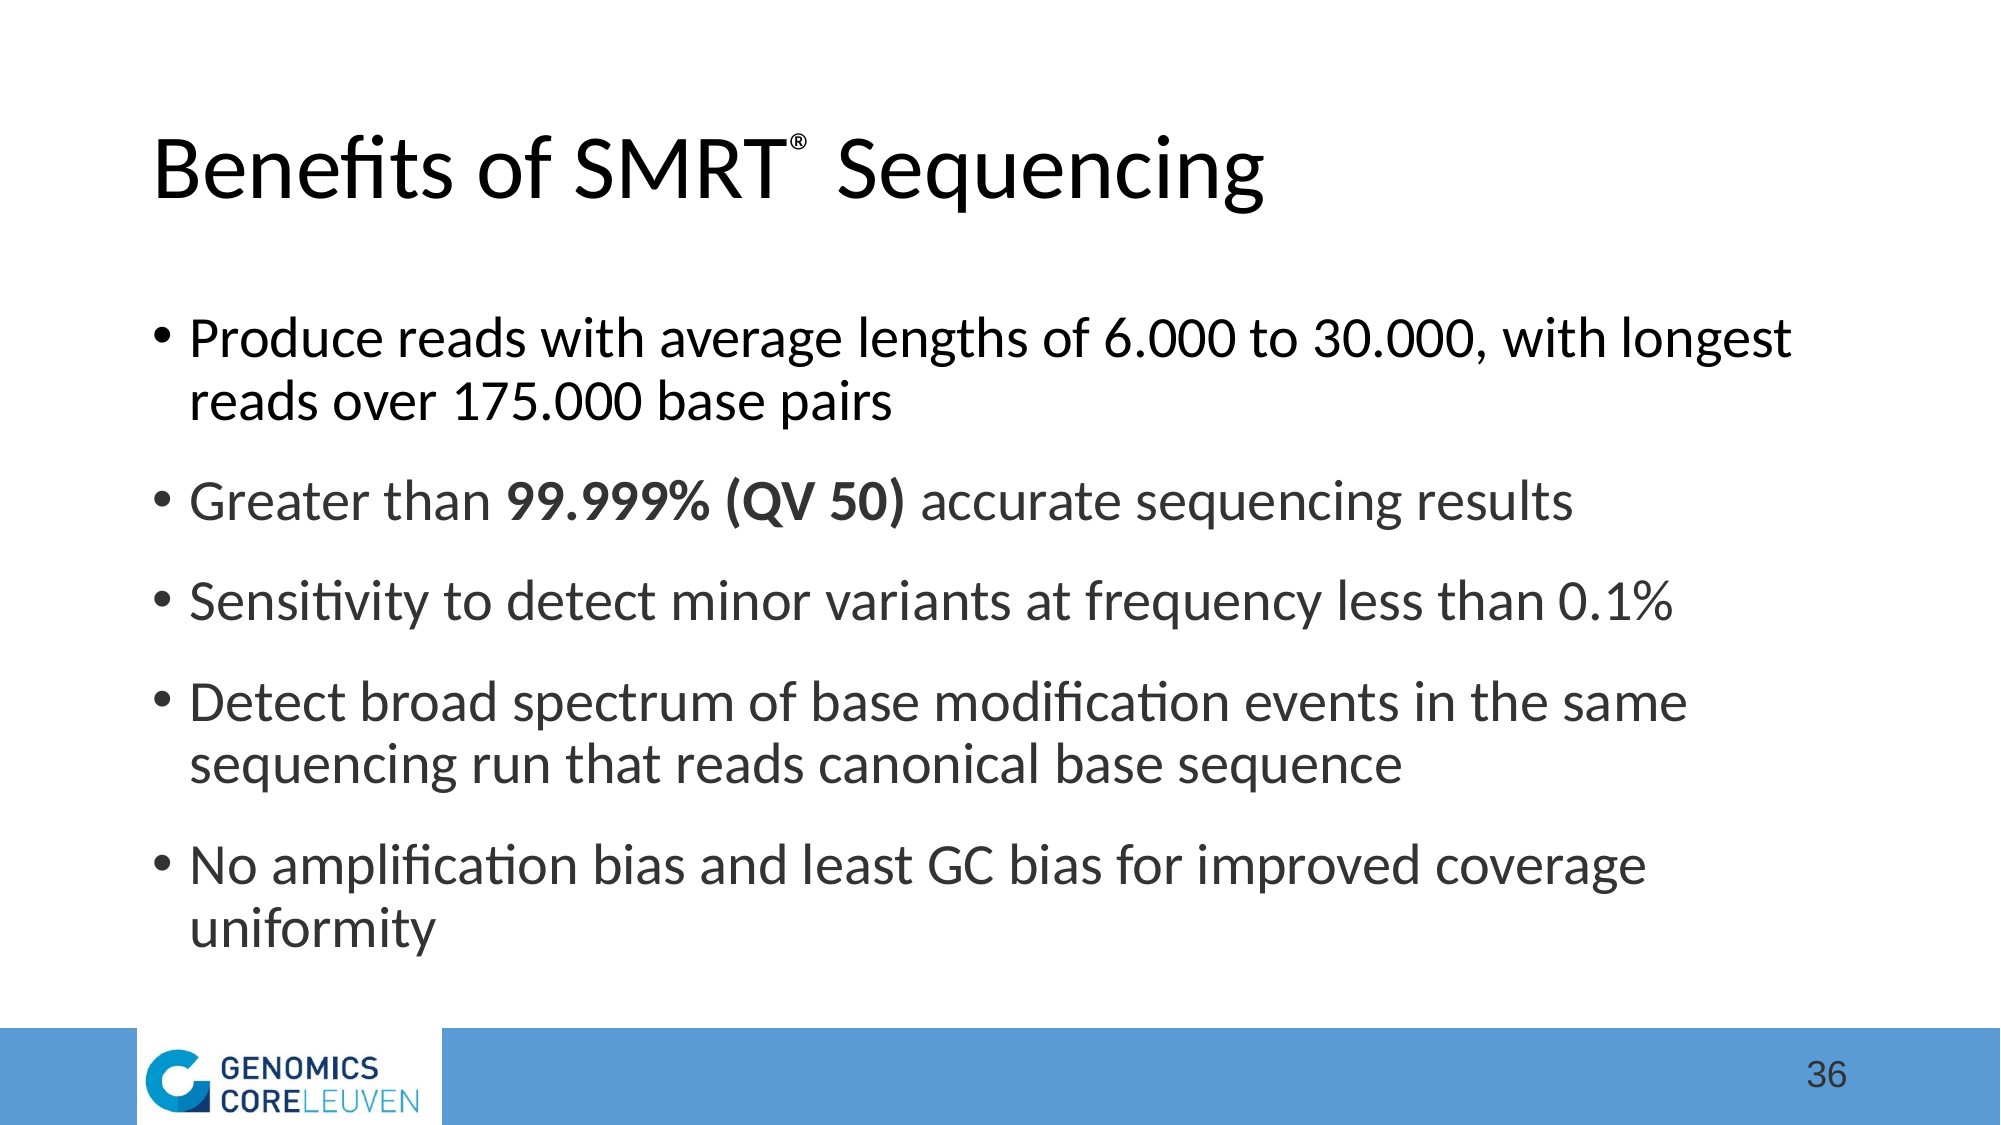

# Benefits of SMRT® Sequencing
Produce reads with average lengths of 6.000 to 30.000, with longest reads over 175.000 base pairs
Greater than 99.999% (QV 50) accurate sequencing results
Sensitivity to detect minor variants at frequency less than 0.1%
Detect broad spectrum of base modification events in the same sequencing run that reads canonical base sequence
No amplification bias and least GC bias for improved coverage uniformity
36